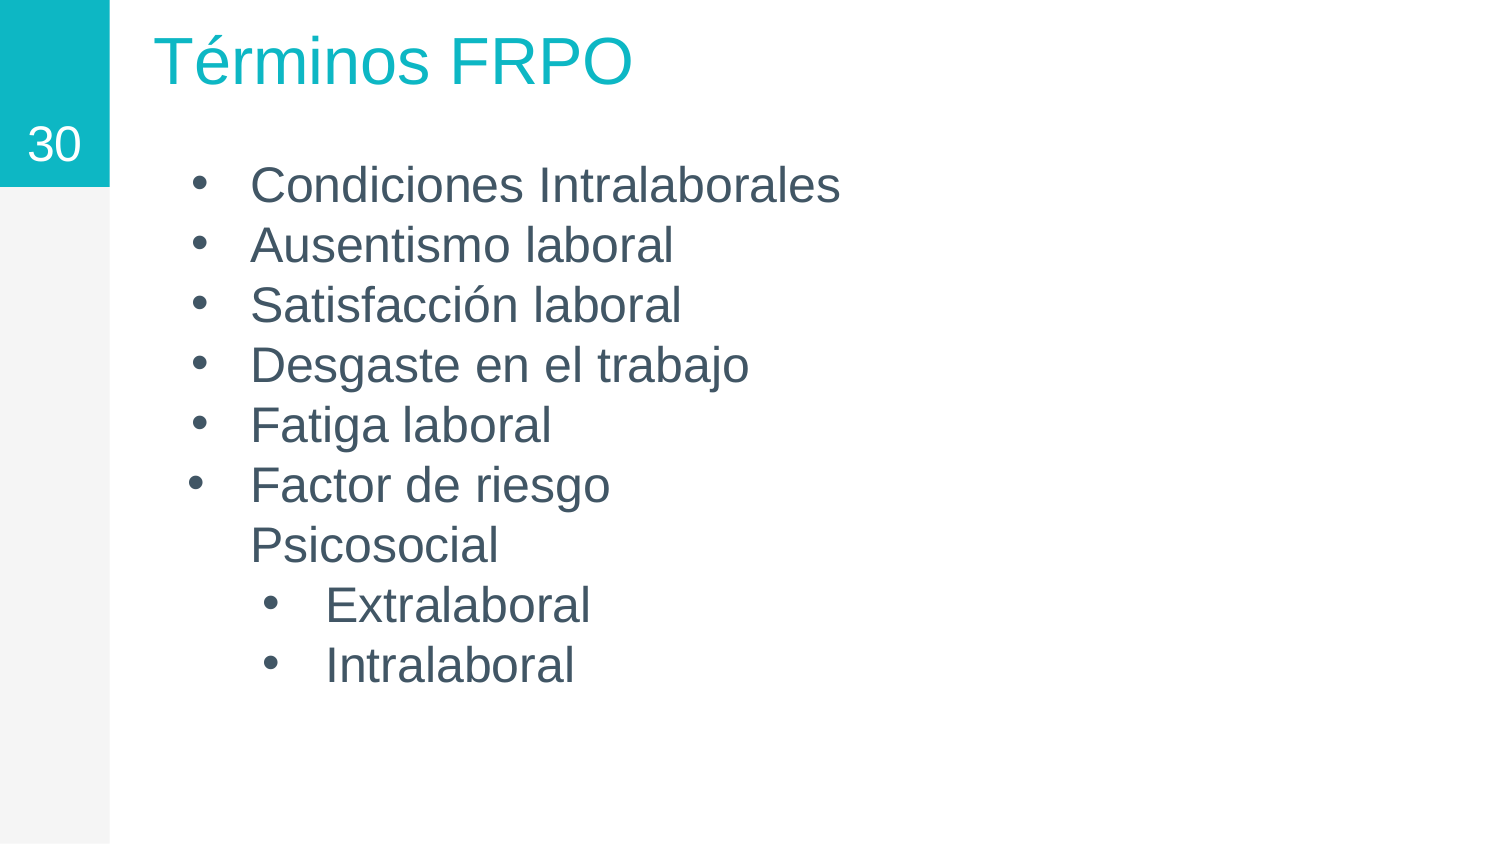

30
Términos FRPO
Condiciones Intralaborales
Ausentismo laboral
Satisfacción laboral
Desgaste en el trabajo
Fatiga laboral
Factor de riesgo Psicosocial
Extralaboral
Intralaboral